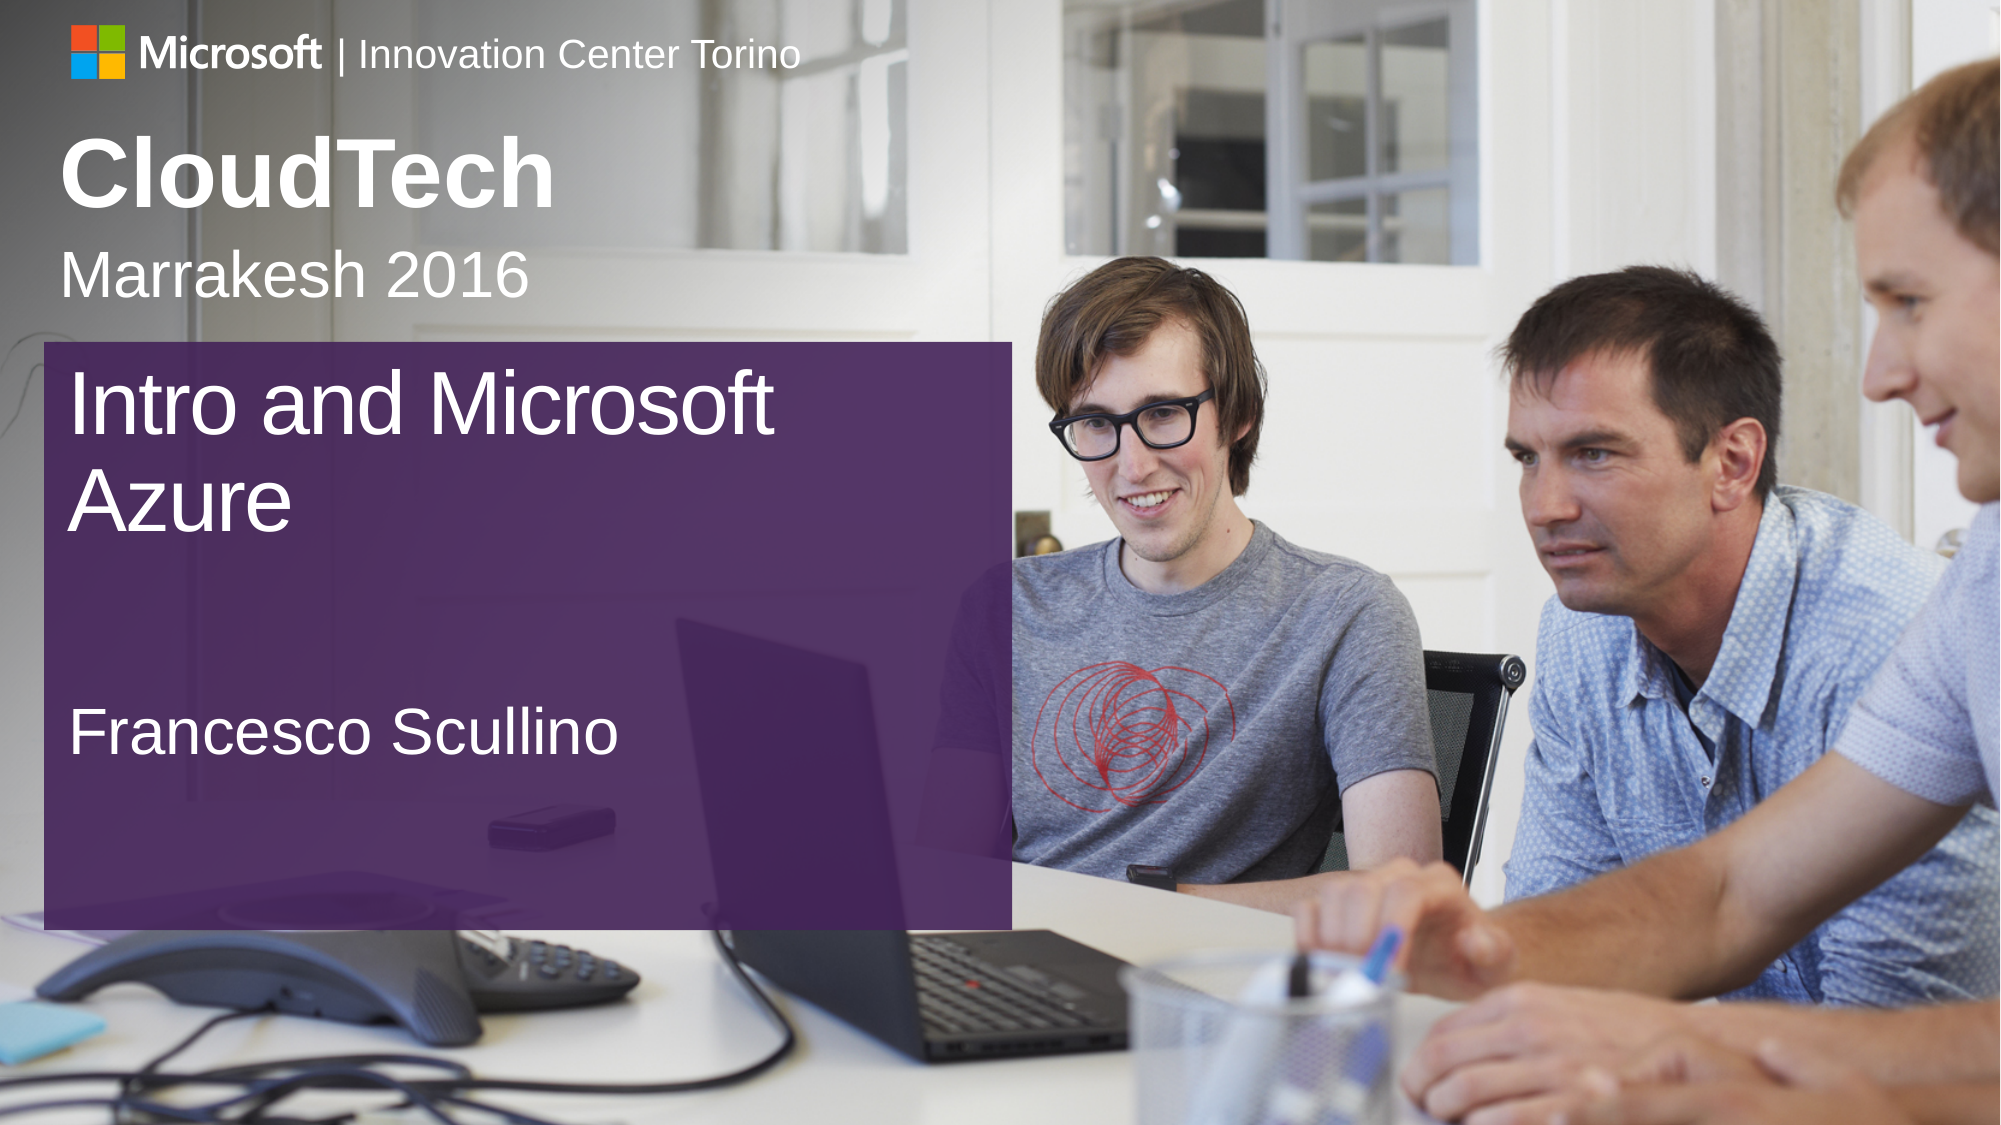

# Intro and Microsoft Azure

Francesco Scullino